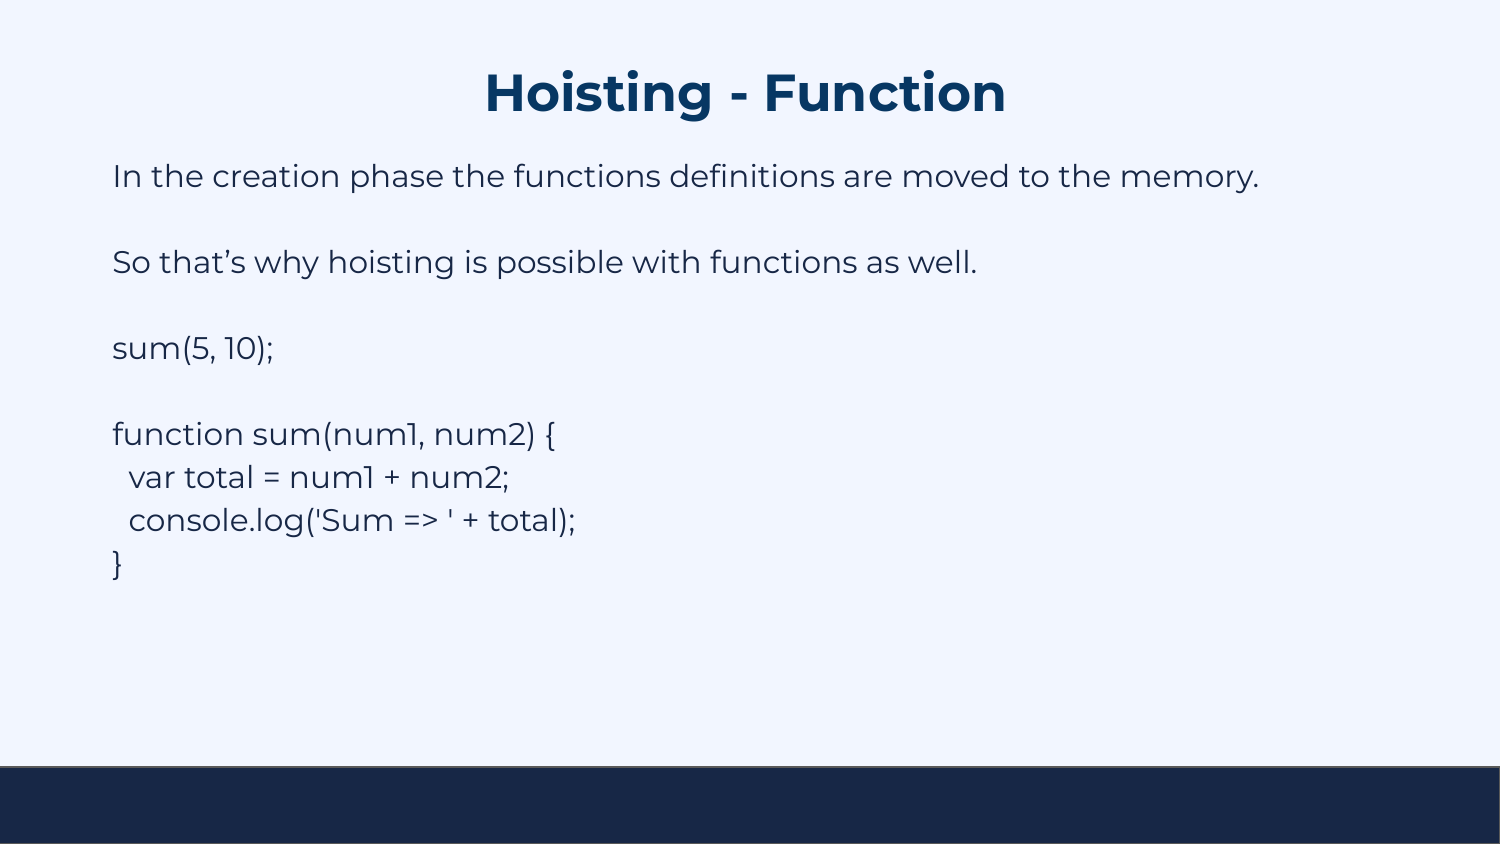

# Hoisting - Function

In the creation phase the functions definitions are moved to the memory.

So that’s why hoisting is possible with functions as well.

sum(5, 10);

function sum(num1, num2) {
  var total = num1 + num2;
  console.log('Sum => ' + total);
}